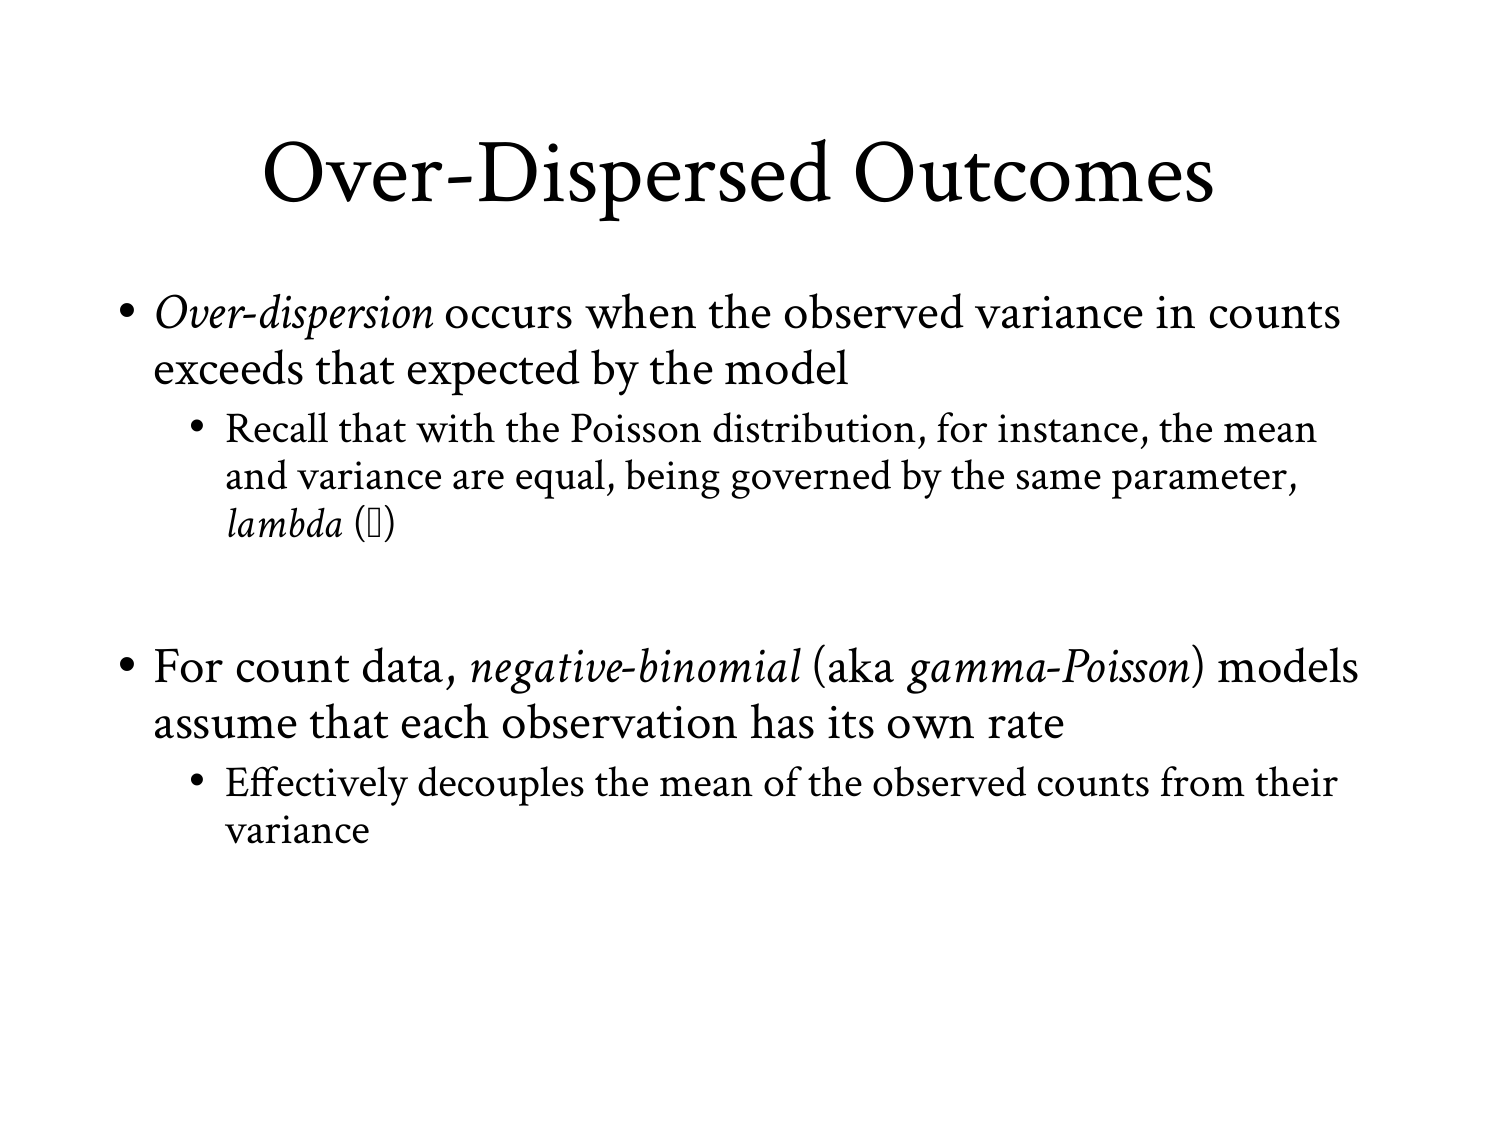

# Over-Dispersed Outcomes
Over-dispersion occurs when the observed variance in counts exceeds that expected by the model
Recall that with the Poisson distribution, for instance, the mean and variance are equal, being governed by the same parameter, lambda (𝜆)

For count data, negative-binomial (aka gamma-Poisson) models assume that each observation has its own rate
Effectively decouples the mean of the observed counts from their variance

For binomial data, beta-binomial models generate a distribution of probability of success values, better capturing heterogeneity across cases in the data